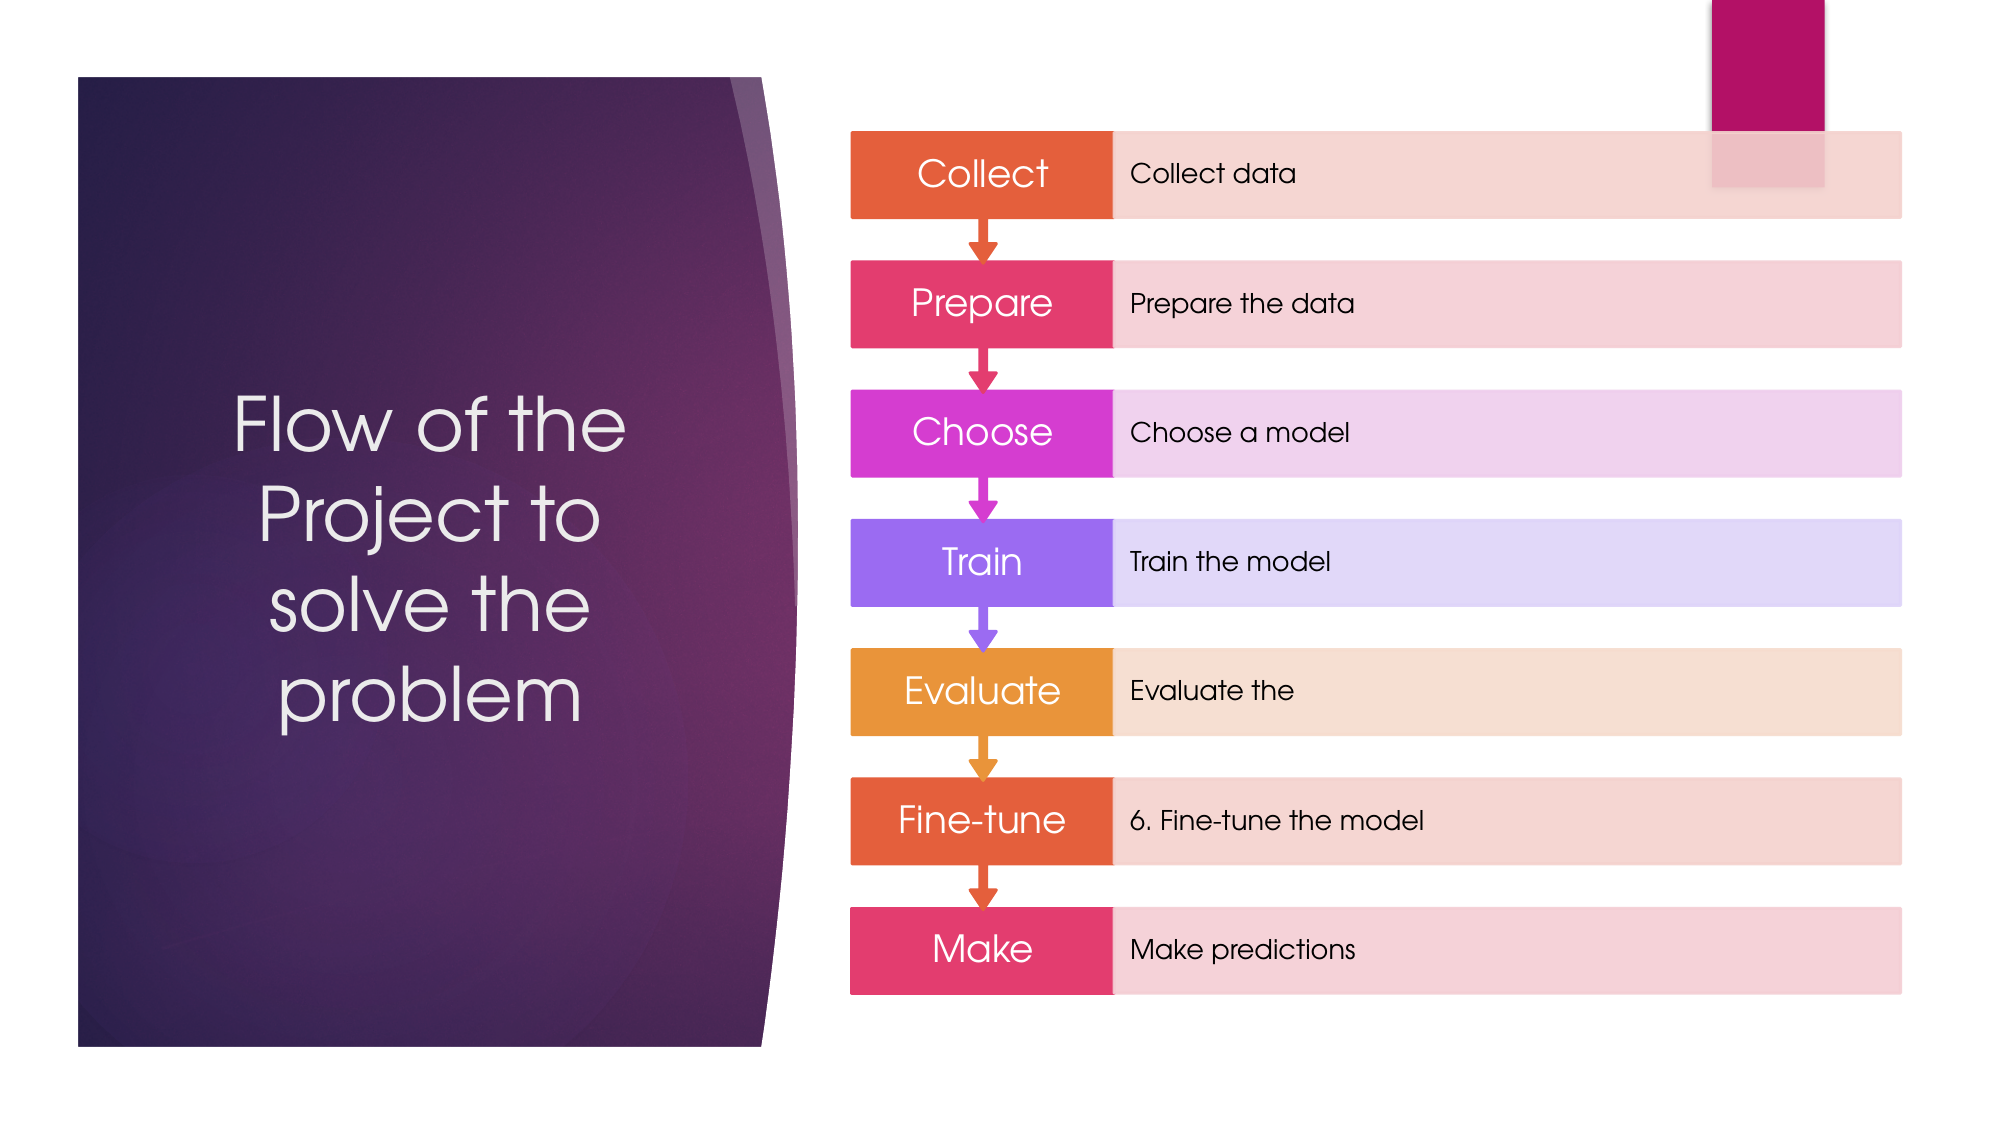

Make
Make predictions
Fine-tune
6. Fine-tune the model
Evaluate
Evaluate the
Train
Train the model
Choose
Choose a model
Prepare
Prepare the data
Collect
Collect data
# Flow of the Project to solve the problem